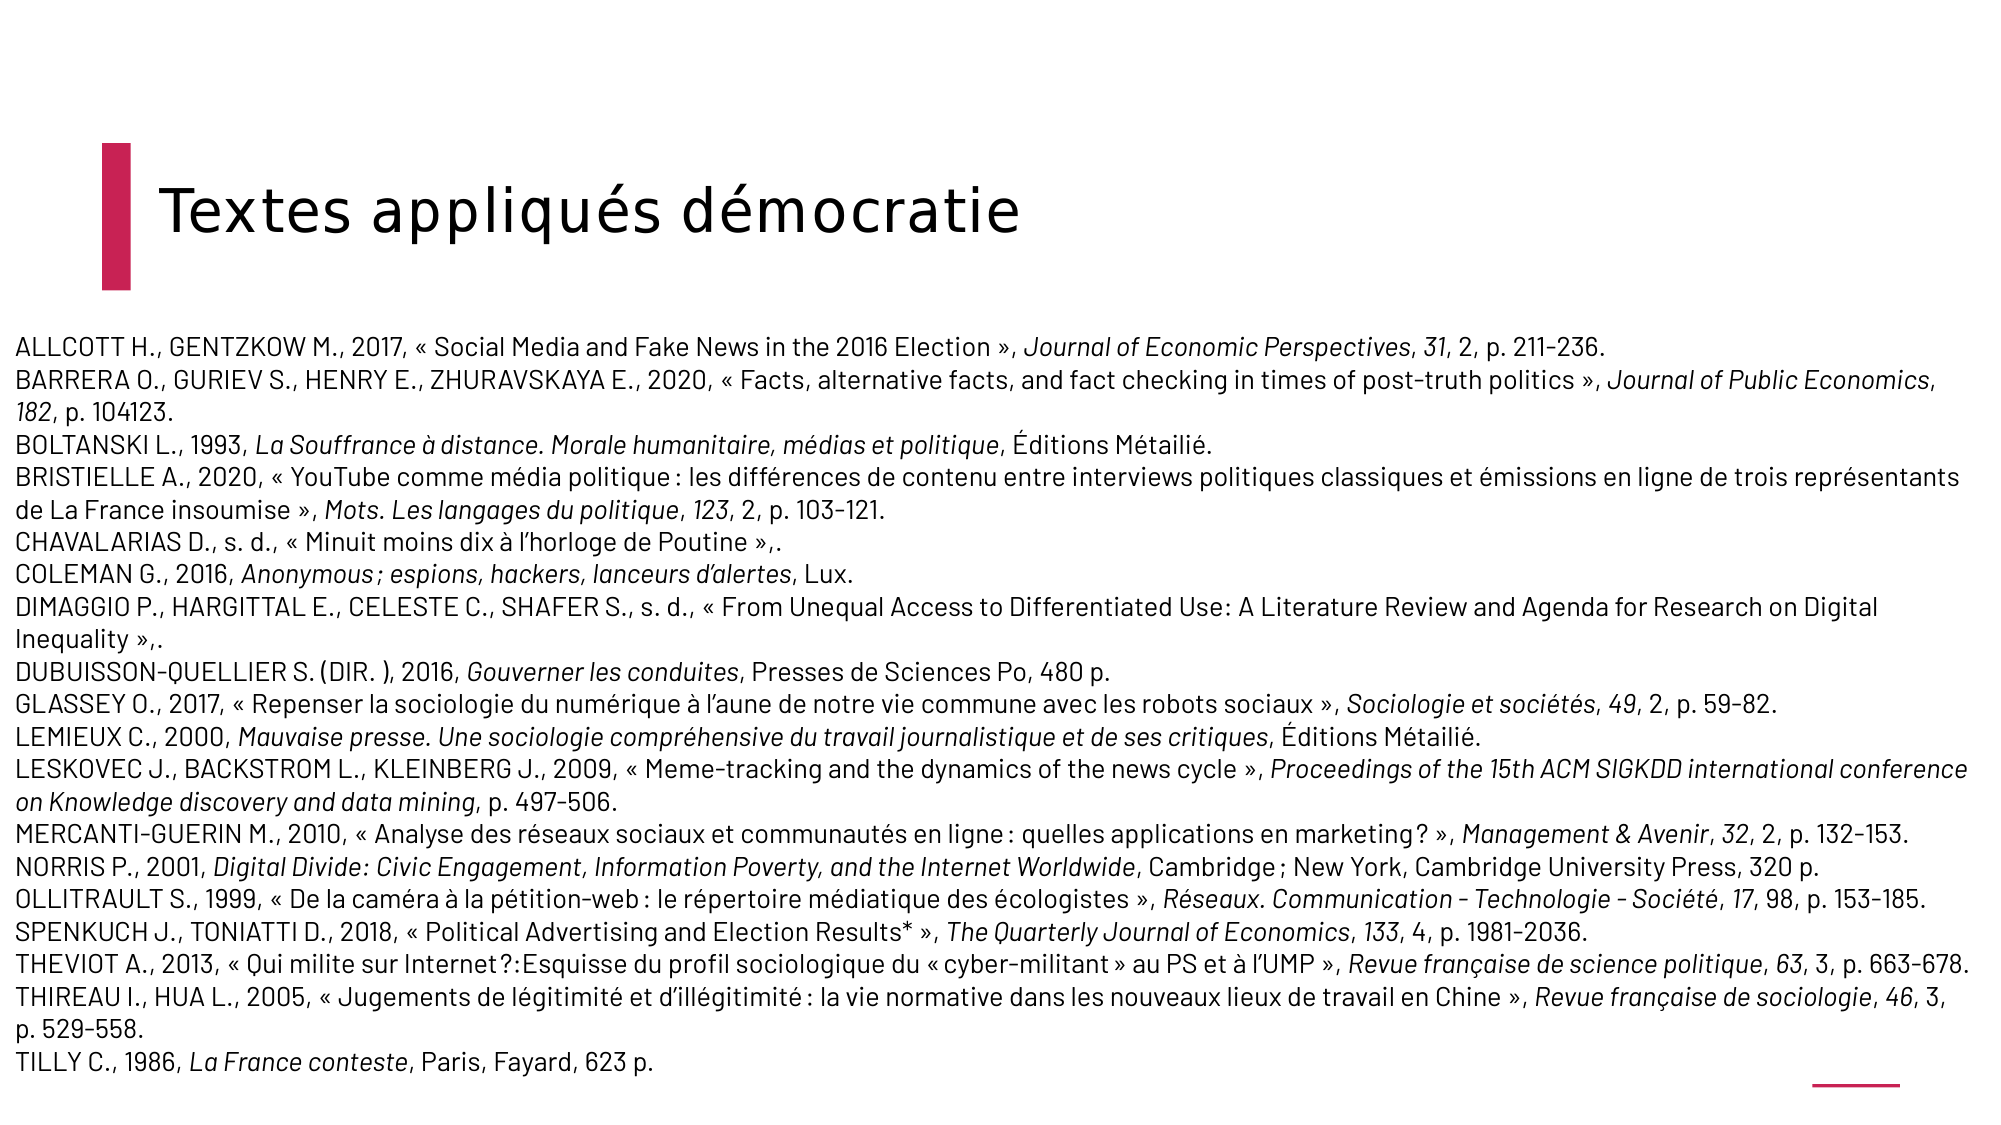

# Textes appliqués démocratie
ALLCOTT H., GENTZKOW M., 2017, « Social Media and Fake News in the 2016 Election », Journal of Economic Perspectives, 31, 2, p. 211‑236.
BARRERA O., GURIEV S., HENRY E., ZHURAVSKAYA E., 2020, « Facts, alternative facts, and fact checking in times of post-truth politics », Journal of Public Economics, 182, p. 104123.
BOLTANSKI L., 1993, La Souffrance à distance. Morale humanitaire, médias et politique, Éditions Métailié.
BRISTIELLE A., 2020, « YouTube comme média politique : les différences de contenu entre interviews politiques classiques et émissions en ligne de trois représentants de La France insoumise », Mots. Les langages du politique, 123, 2, p. 103‑121.
CHAVALARIAS D., s. d., « Minuit moins dix à l’horloge de Poutine »,.
COLEMAN G., 2016, Anonymous ; espions, hackers, lanceurs d’alertes, Lux.
DIMAGGIO P., HARGITTAL E., CELESTE C., SHAFER S., s. d., « From Unequal Access to Differentiated Use: A Literature Review and Agenda for Research on Digital Inequality »,.
DUBUISSON-QUELLIER S. (dir. ), 2016, Gouverner les conduites, Presses de Sciences Po, 480 p.
GLASSEY O., 2017, « Repenser la sociologie du numérique à l’aune de notre vie commune avec les robots sociaux », Sociologie et sociétés, 49, 2, p. 59‑82.
LEMIEUX C., 2000, Mauvaise presse. Une sociologie compréhensive du travail journalistique et de ses critiques, Éditions Métailié.
LESKOVEC J., BACKSTROM L., KLEINBERG J., 2009, « Meme-tracking and the dynamics of the news cycle », Proceedings of the 15th ACM SIGKDD international conference on Knowledge discovery and data mining, p. 497‑506.
MERCANTI-GUERIN M., 2010, « Analyse des réseaux sociaux et communautés en ligne : quelles applications en marketing ? », Management & Avenir, 32, 2, p. 132‑153.
NORRIS P., 2001, Digital Divide: Civic Engagement, Information Poverty, and the Internet Worldwide, Cambridge ; New York, Cambridge University Press, 320 p.
OLLITRAULT S., 1999, « De la caméra à la pétition-web : le répertoire médiatique des écologistes », Réseaux. Communication - Technologie - Société, 17, 98, p. 153‑185.
SPENKUCH J., TONIATTI D., 2018, « Political Advertising and Election Results* », The Quarterly Journal of Economics, 133, 4, p. 1981‑2036.
THEVIOT A., 2013, « Qui milite sur Internet ?:Esquisse du profil sociologique du « cyber-militant » au PS et à l’UMP », Revue française de science politique, 63, 3, p. 663‑678.
THIREAU I., HUA L., 2005, « Jugements de légitimité et d’illégitimité : la vie normative dans les nouveaux lieux de travail en Chine », Revue française de sociologie, 46, 3, p. 529‑558.
TILLY C., 1986, La France conteste, Paris, Fayard, 623 p.
29/05/2025
24